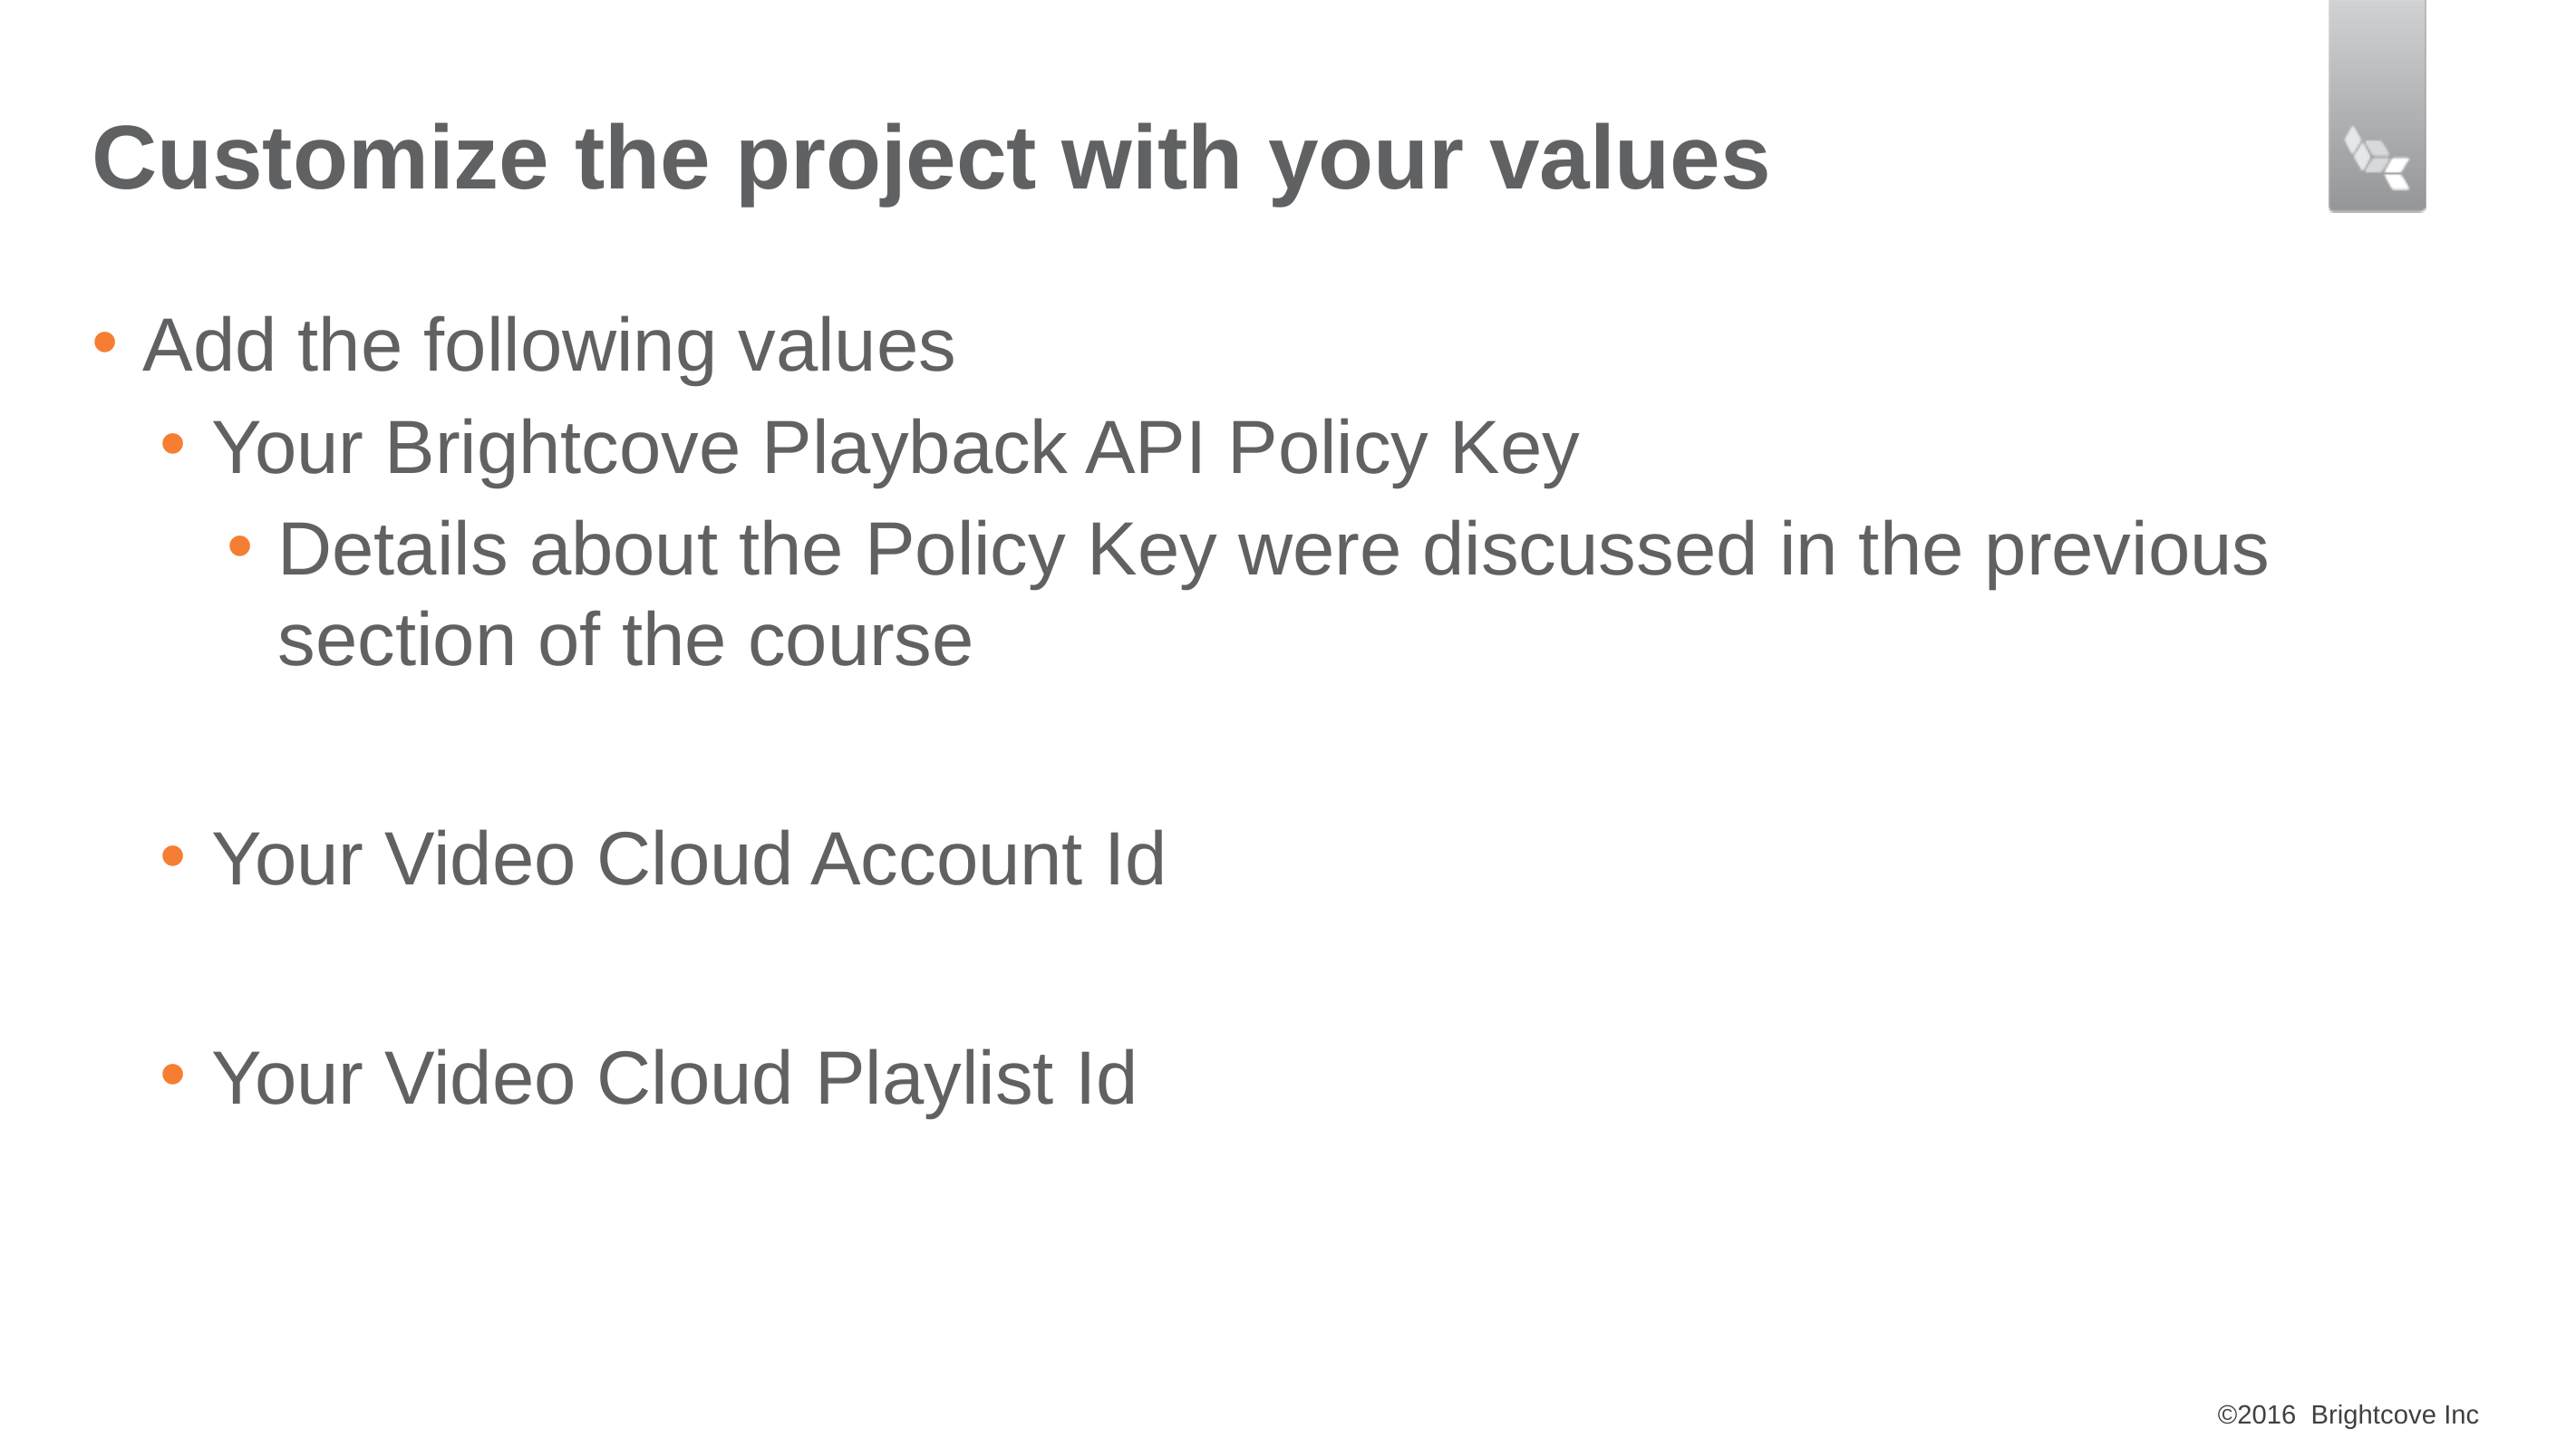

# Customize the project with your values
Add the following values
Your Brightcove Playback API Policy Key
Details about the Policy Key were discussed in the previous section of the course

Your Video Cloud Account Id

Your Video Cloud Playlist Id
39